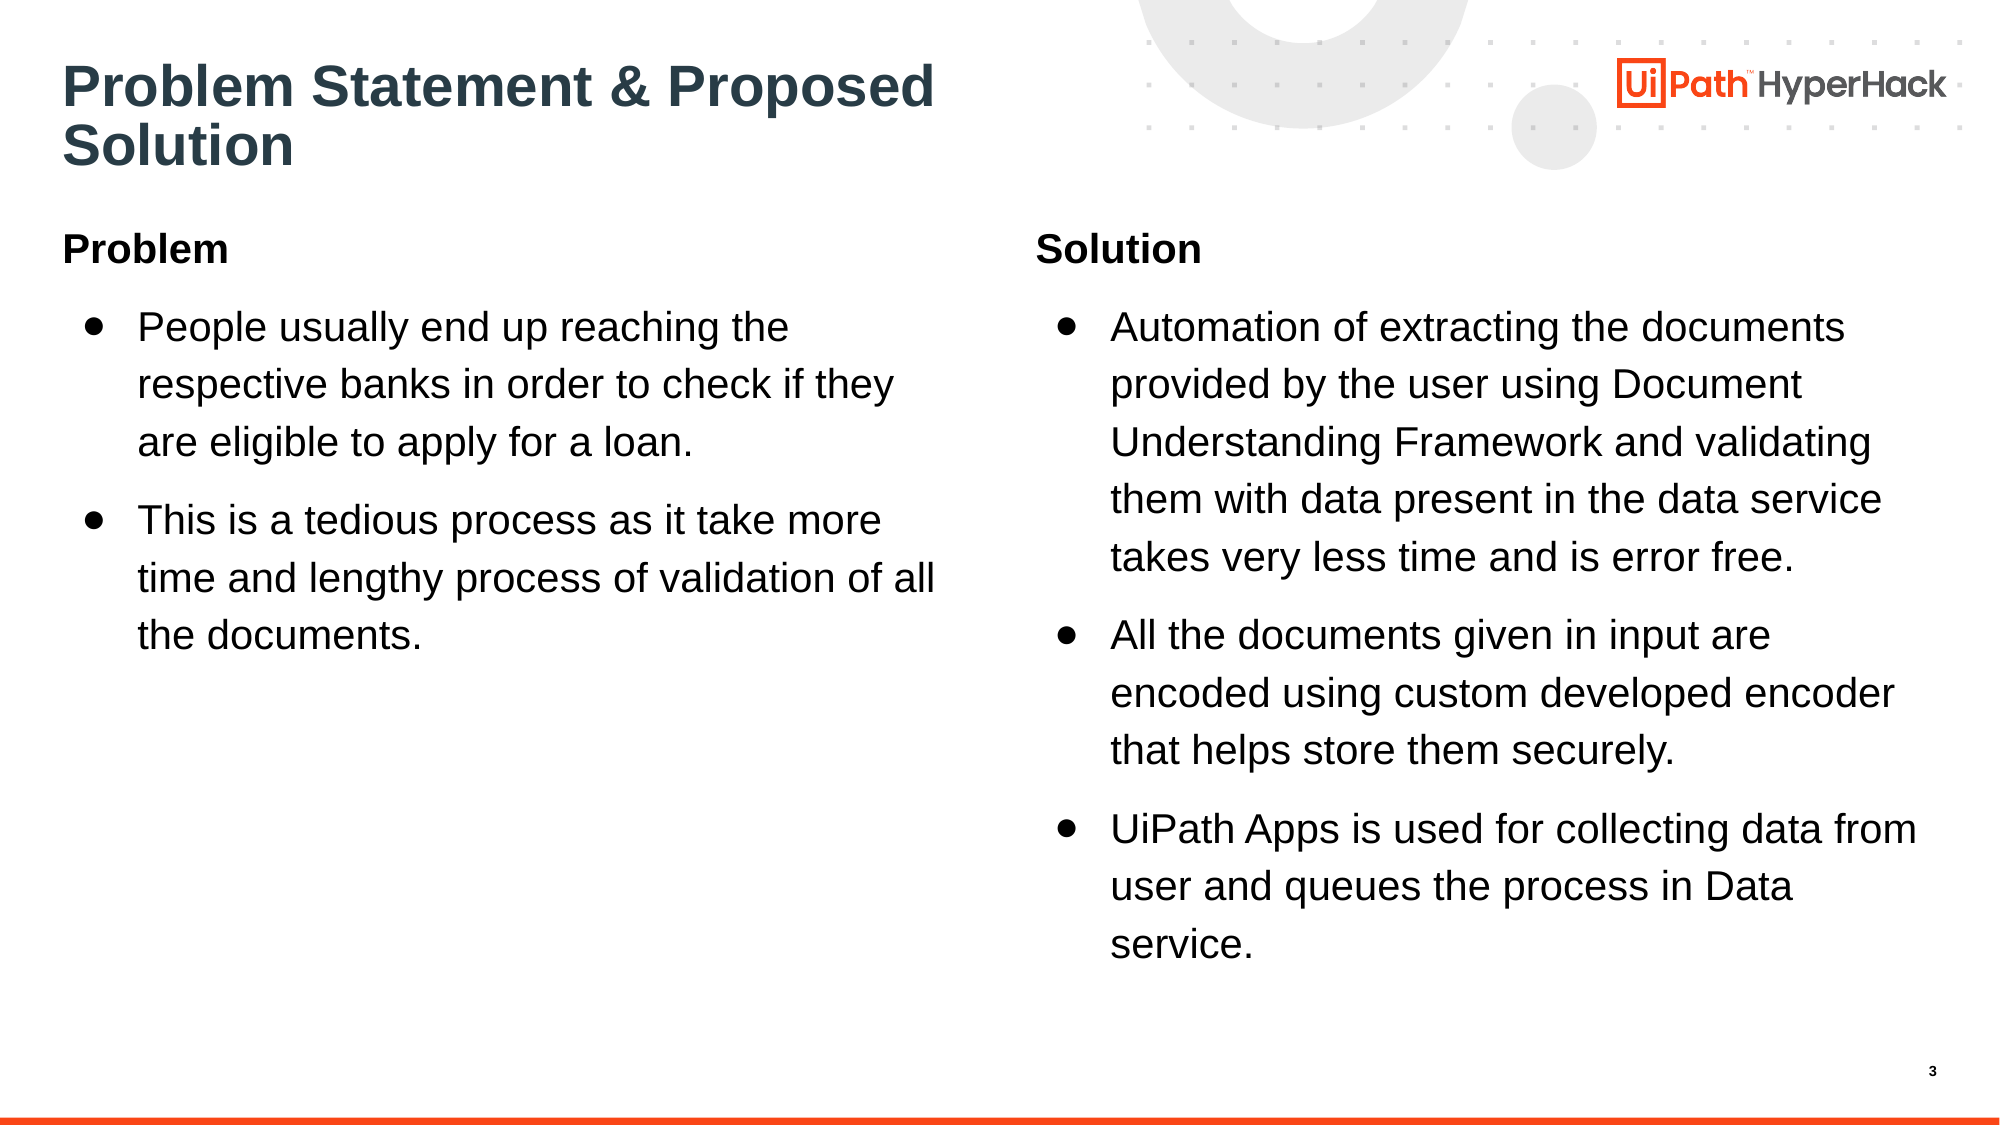

# Problem Statement & Proposed Solution
Problem
Solution
People usually end up reaching the respective banks in order to check if they are eligible to apply for a loan.
This is a tedious process as it take more time and lengthy process of validation of all the documents.

Automation of extracting the documents provided by the user using Document Understanding Framework and validating them with data present in the data service takes very less time and is error free.
All the documents given in input are encoded using custom developed encoder that helps store them securely.
UiPath Apps is used for collecting data from user and queues the process in Data service.